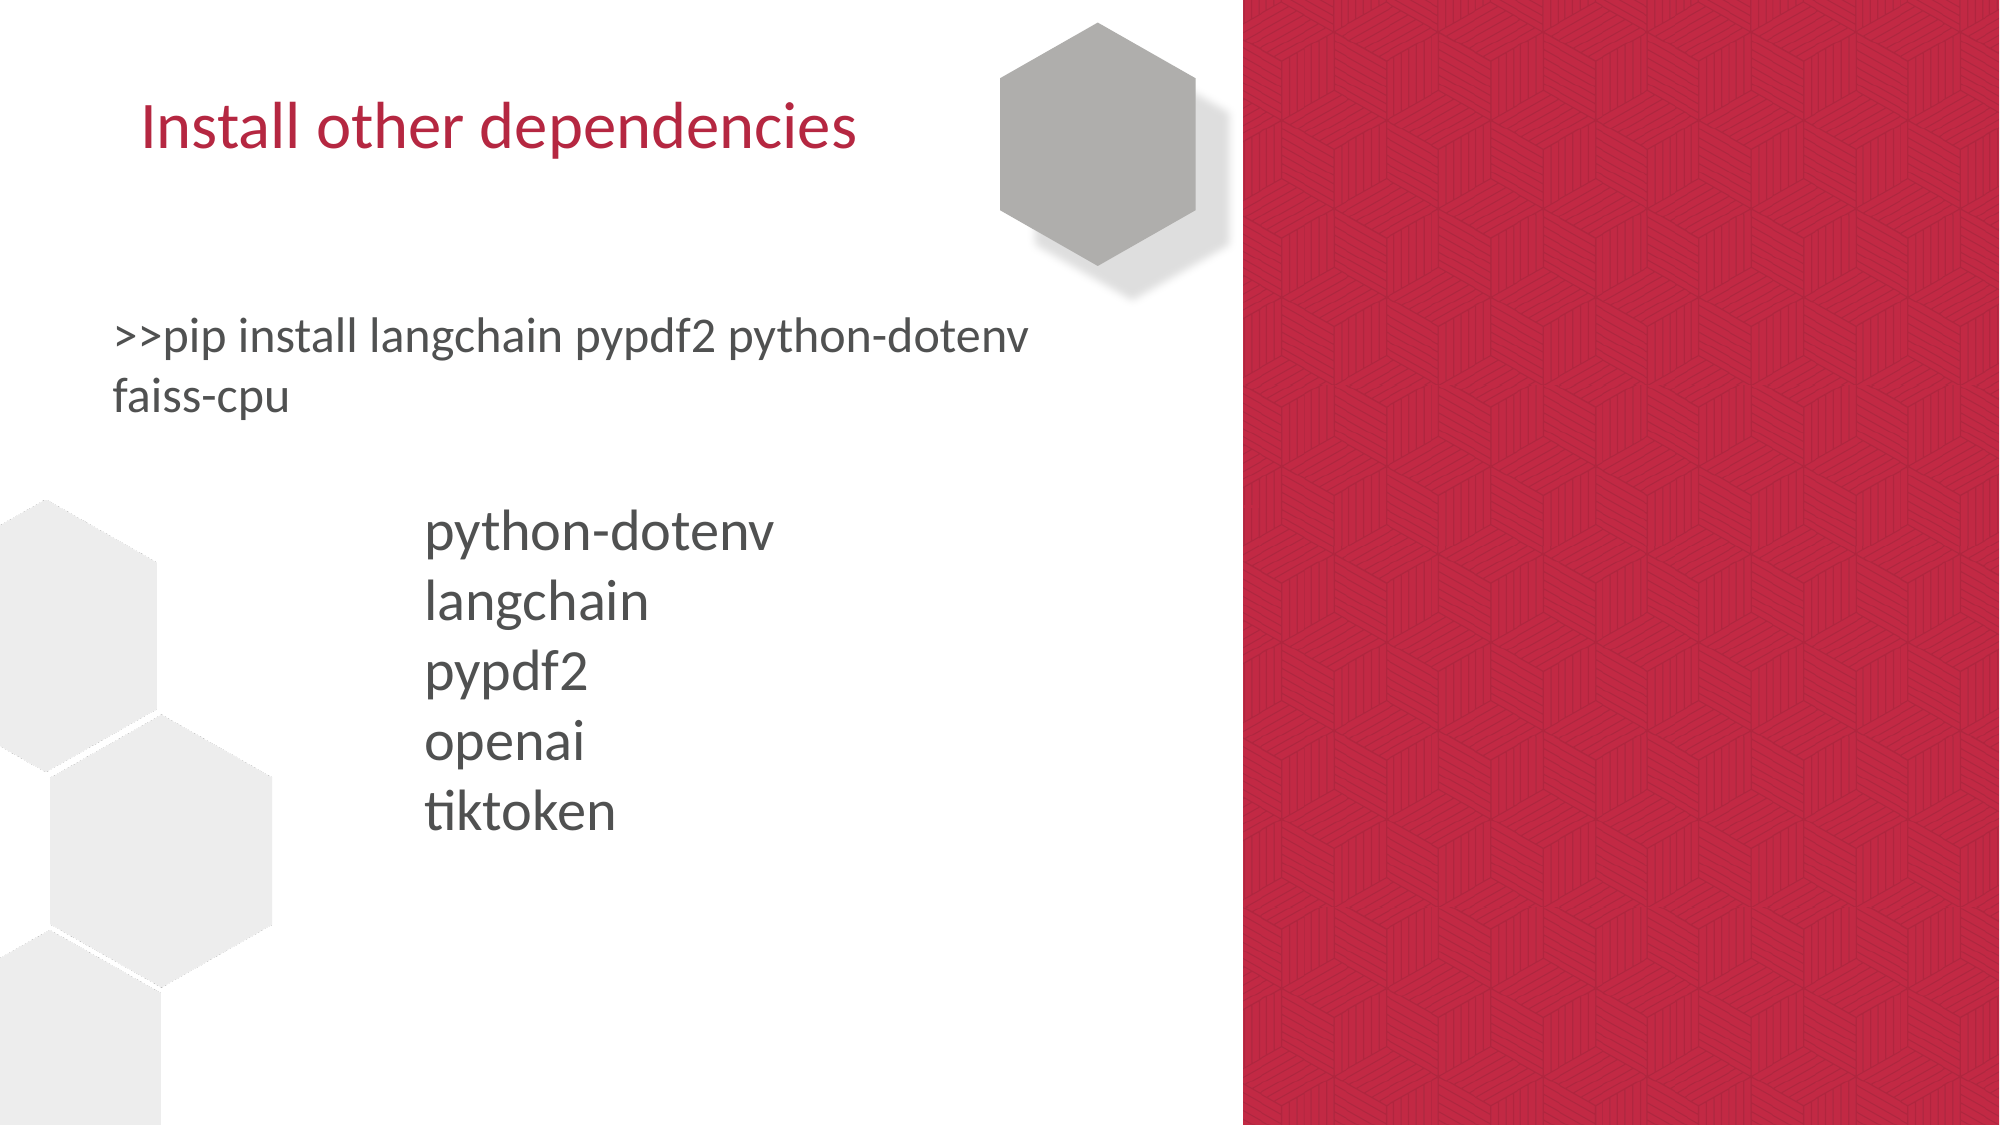

# Install other dependencies
>>pip install langchain pypdf2 python-dotenv faiss-cpu
python-dotenv
langchain
pypdf2
openai
tiktoken